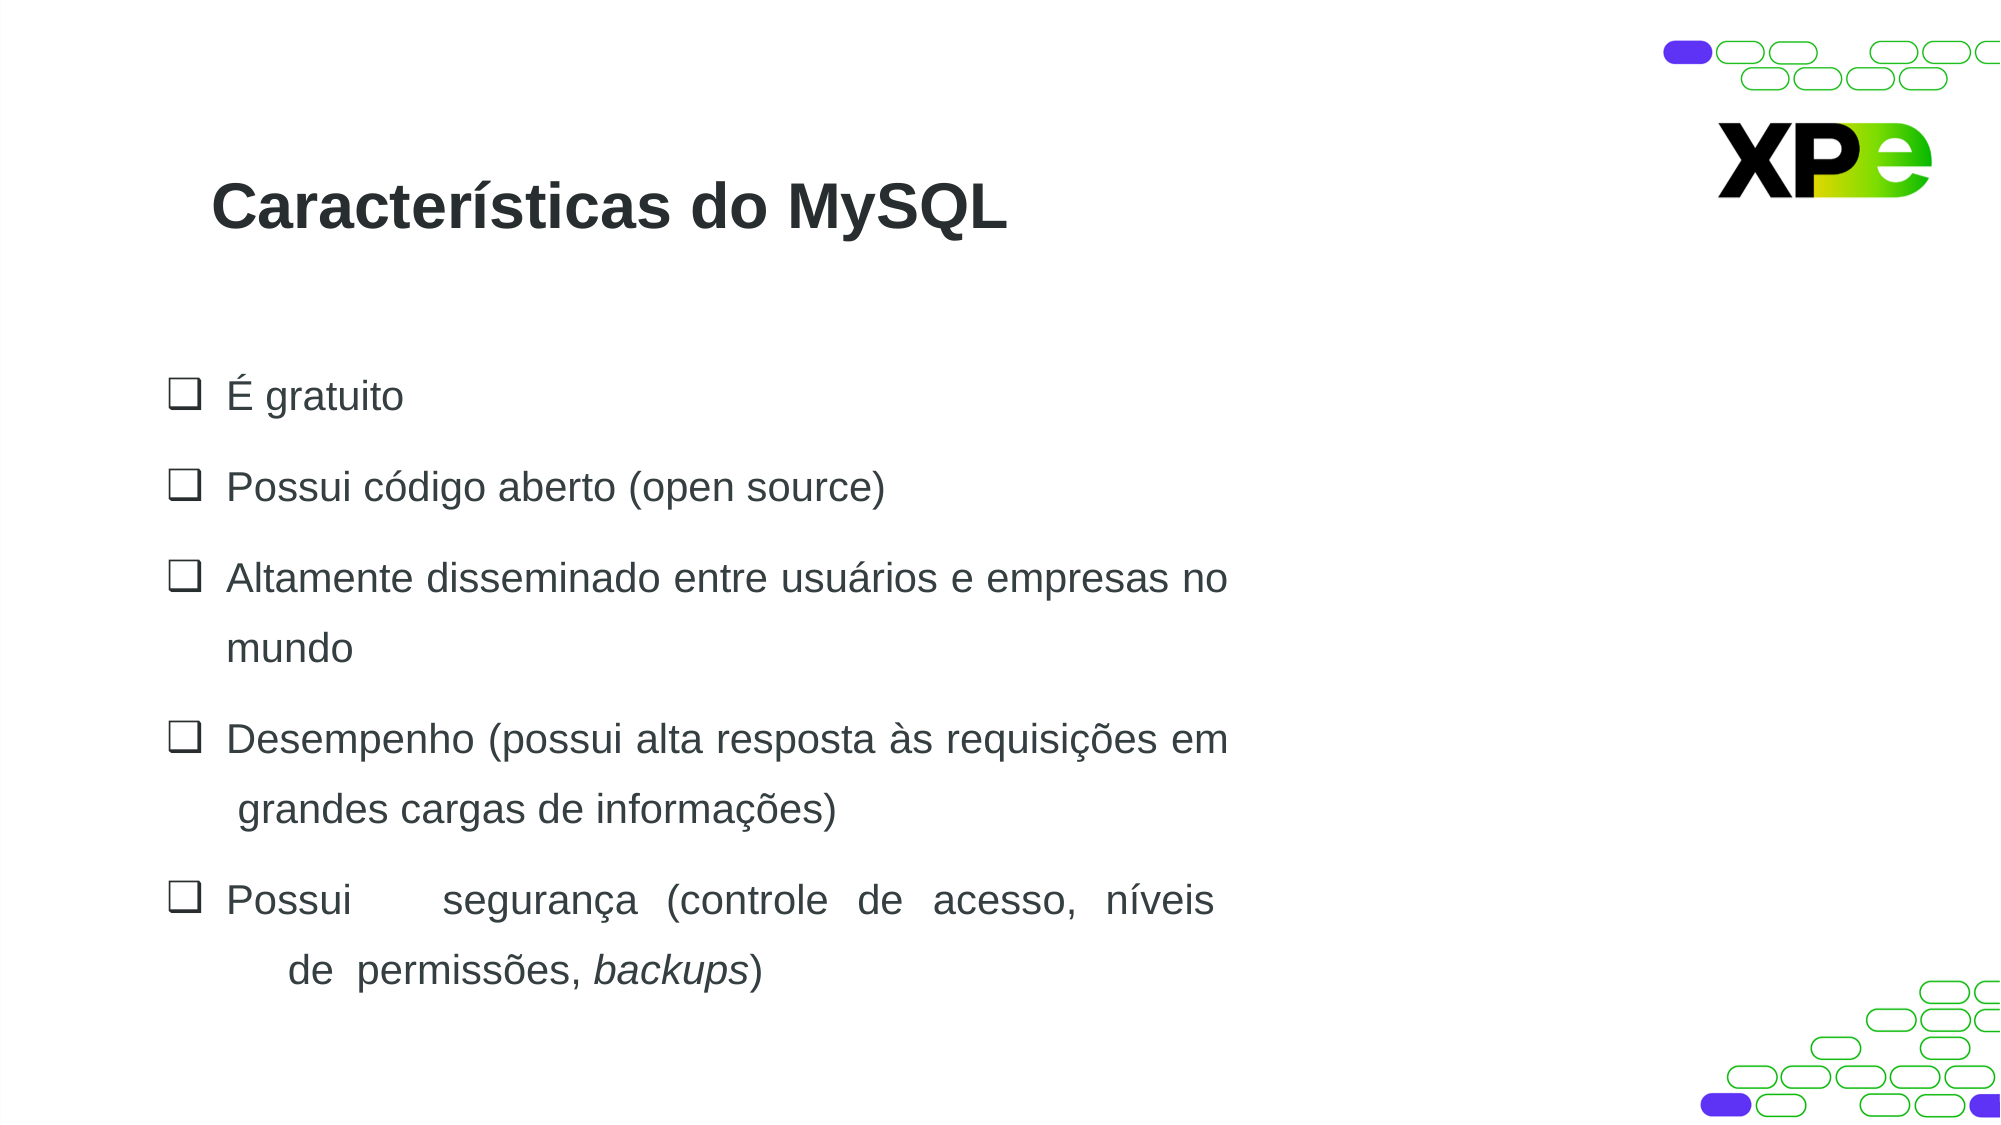

# Características do MySQL
É gratuito
Possui código aberto (open source)
Altamente disseminado entre usuários e empresas no
mundo
Desempenho (possui alta resposta às requisições em  grandes cargas de informações)
Possui	segurança	(controle	de	acesso,	níveis	de  permissões, backups)